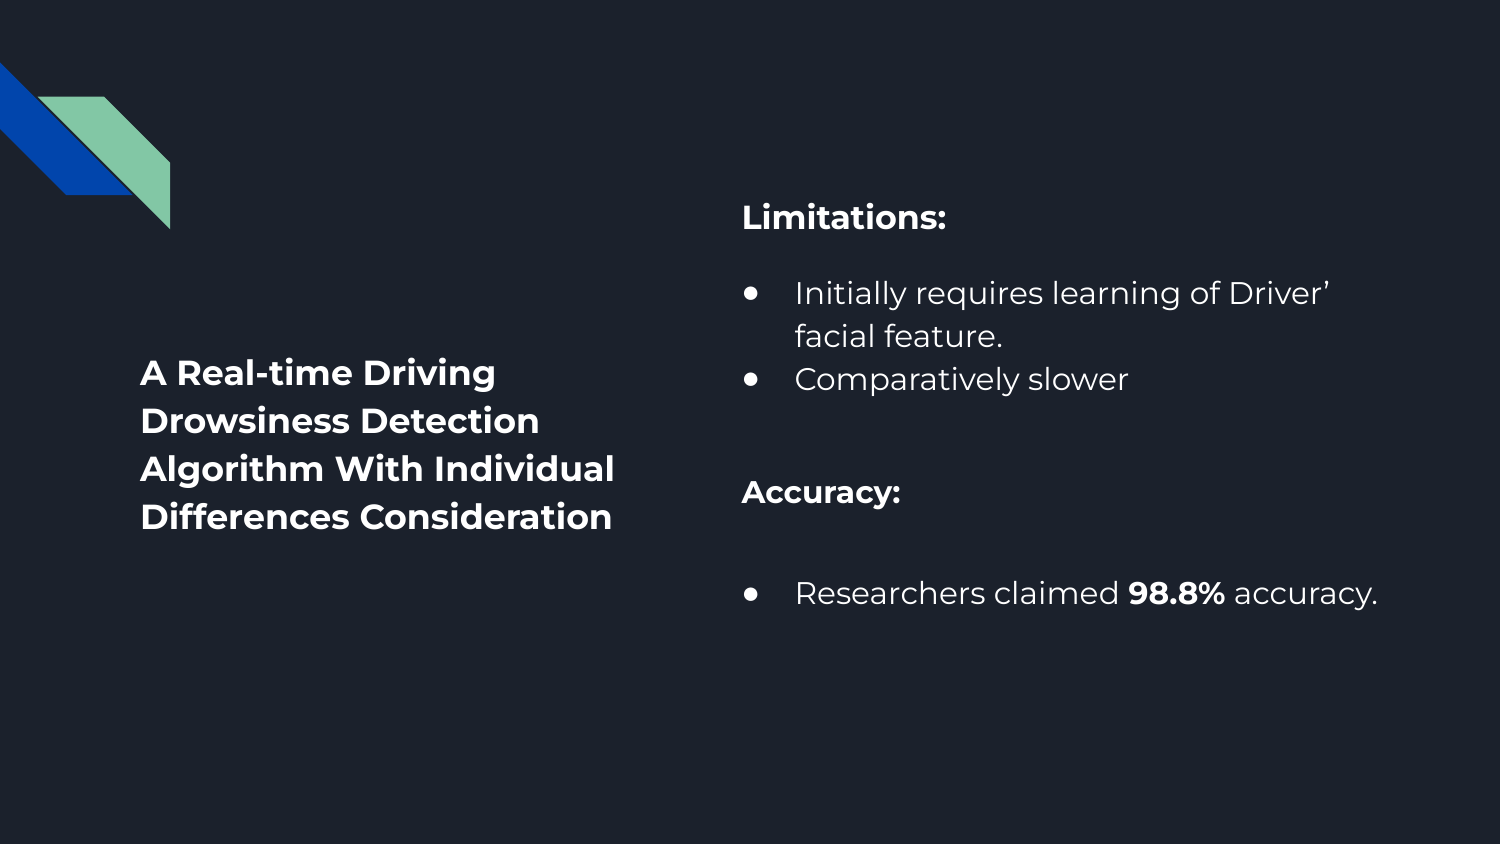

Limitations:
Initially requires learning of Driver’ facial feature.
Comparatively slower
# A Real-time Driving Drowsiness Detection Algorithm With Individual Differences Consideration

Accuracy:
Researchers claimed 98.8% accuracy.